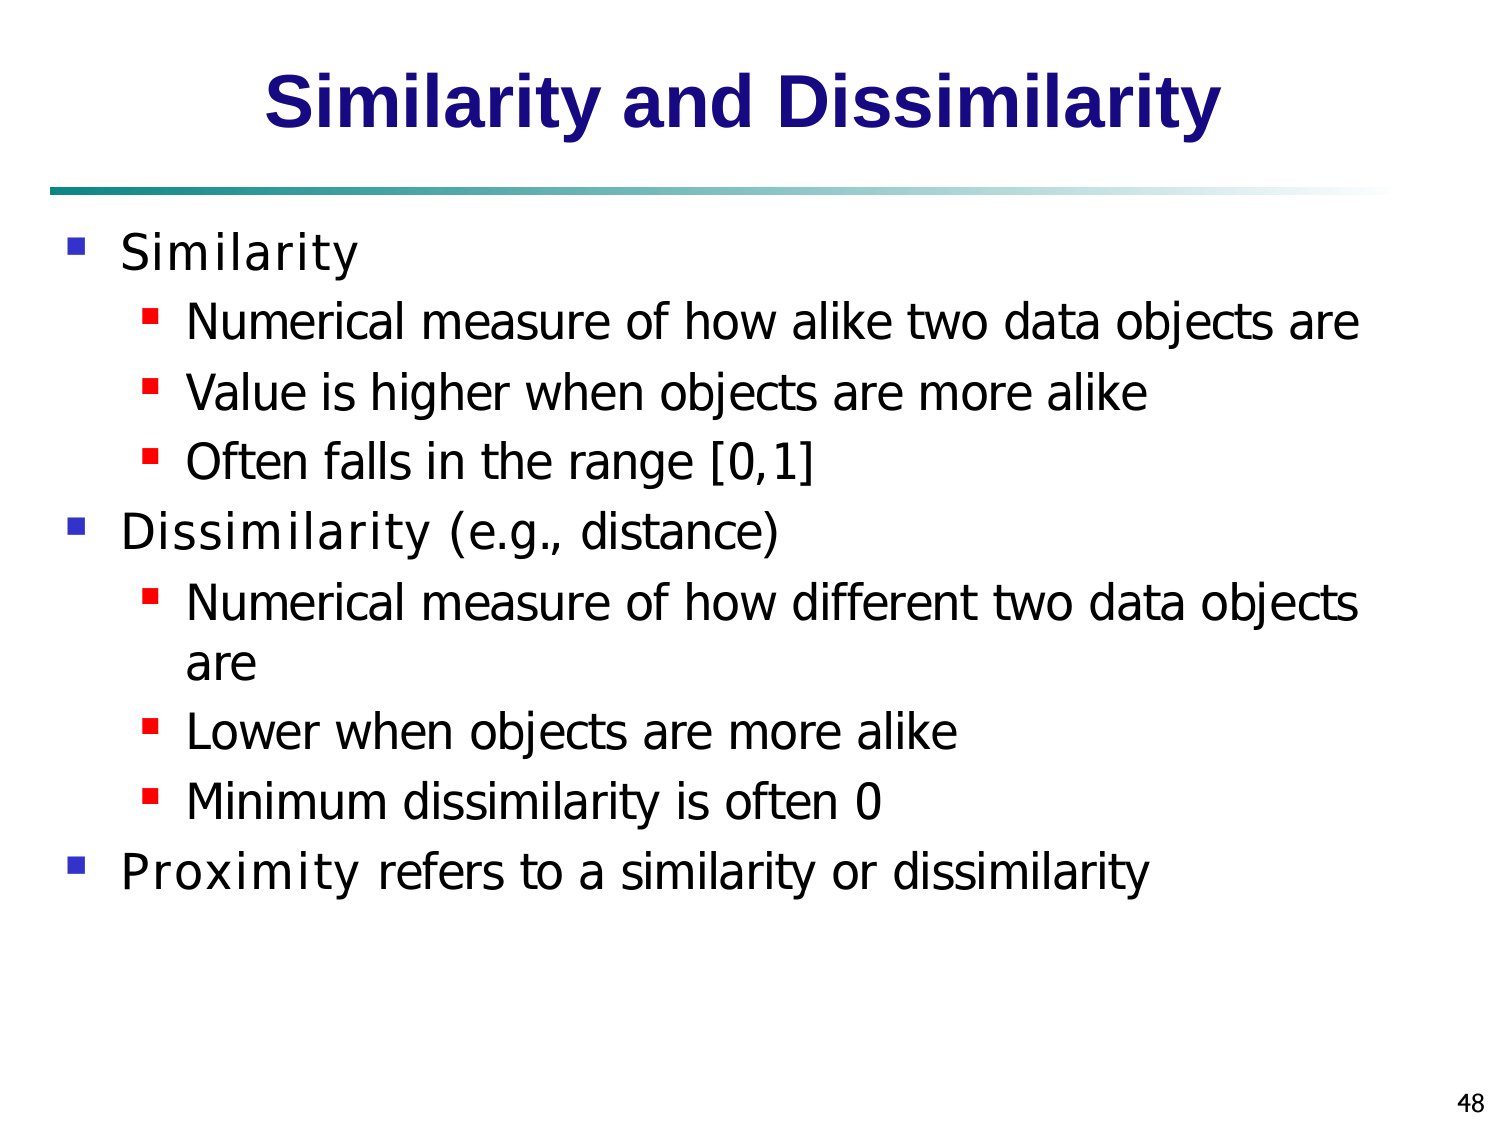

# Similarity and Dissimilarity
Similarity
Numerical measure of how alike two data objects are
Value is higher when objects are more alike
Often falls in the range [0,1]
Dissimilarity (e.g., distance)
Numerical measure of how different two data objects are
Lower when objects are more alike
Minimum dissimilarity is often 0
Proximity refers to a similarity or dissimilarity
48